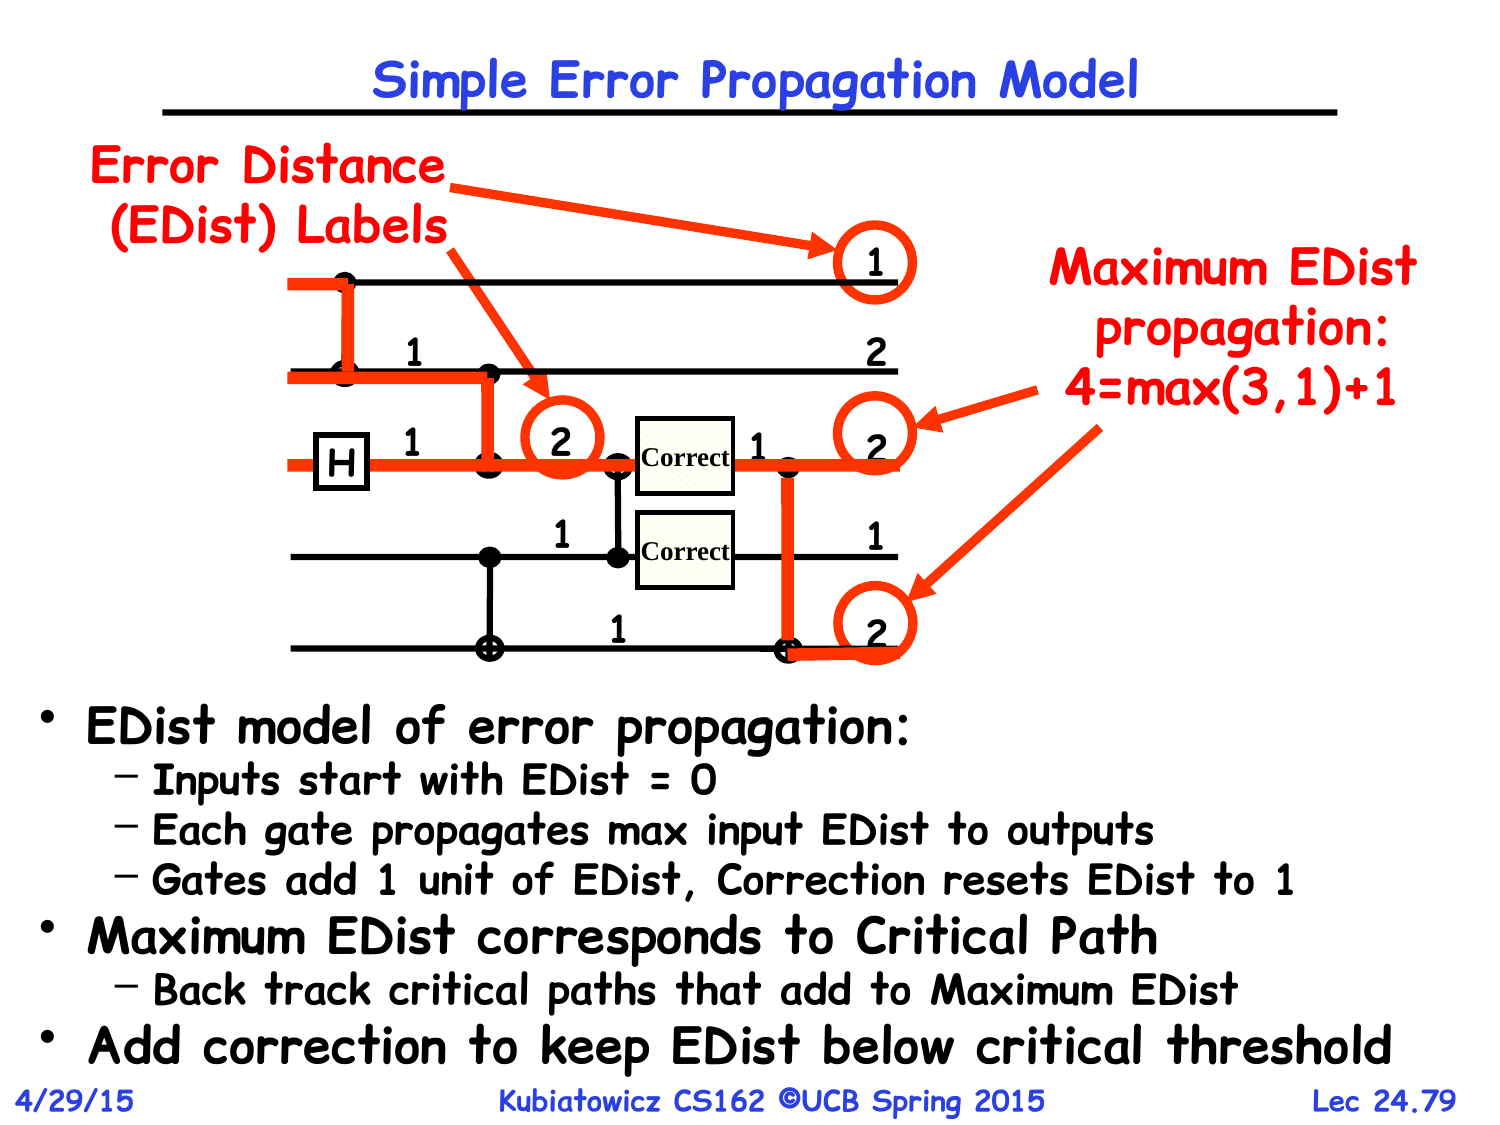

# Simple Error Propagation Model
Error Distance
(EDist) Labels

Maximum EDist
propagation:
4=max(3,1)+1

1
1
2
1
2
3
1
3
1

4
3
4
1
2
1
2
Correct
Correct
H

EDist model of error propagation:
Inputs start with EDist = 0
Each gate propagates max input EDist to outputs
Gates add 1 unit of EDist, Correction resets EDist to 1
Maximum EDist corresponds to Critical Path
Back track critical paths that add to Maximum EDist
Add correction to keep EDist below critical threshold